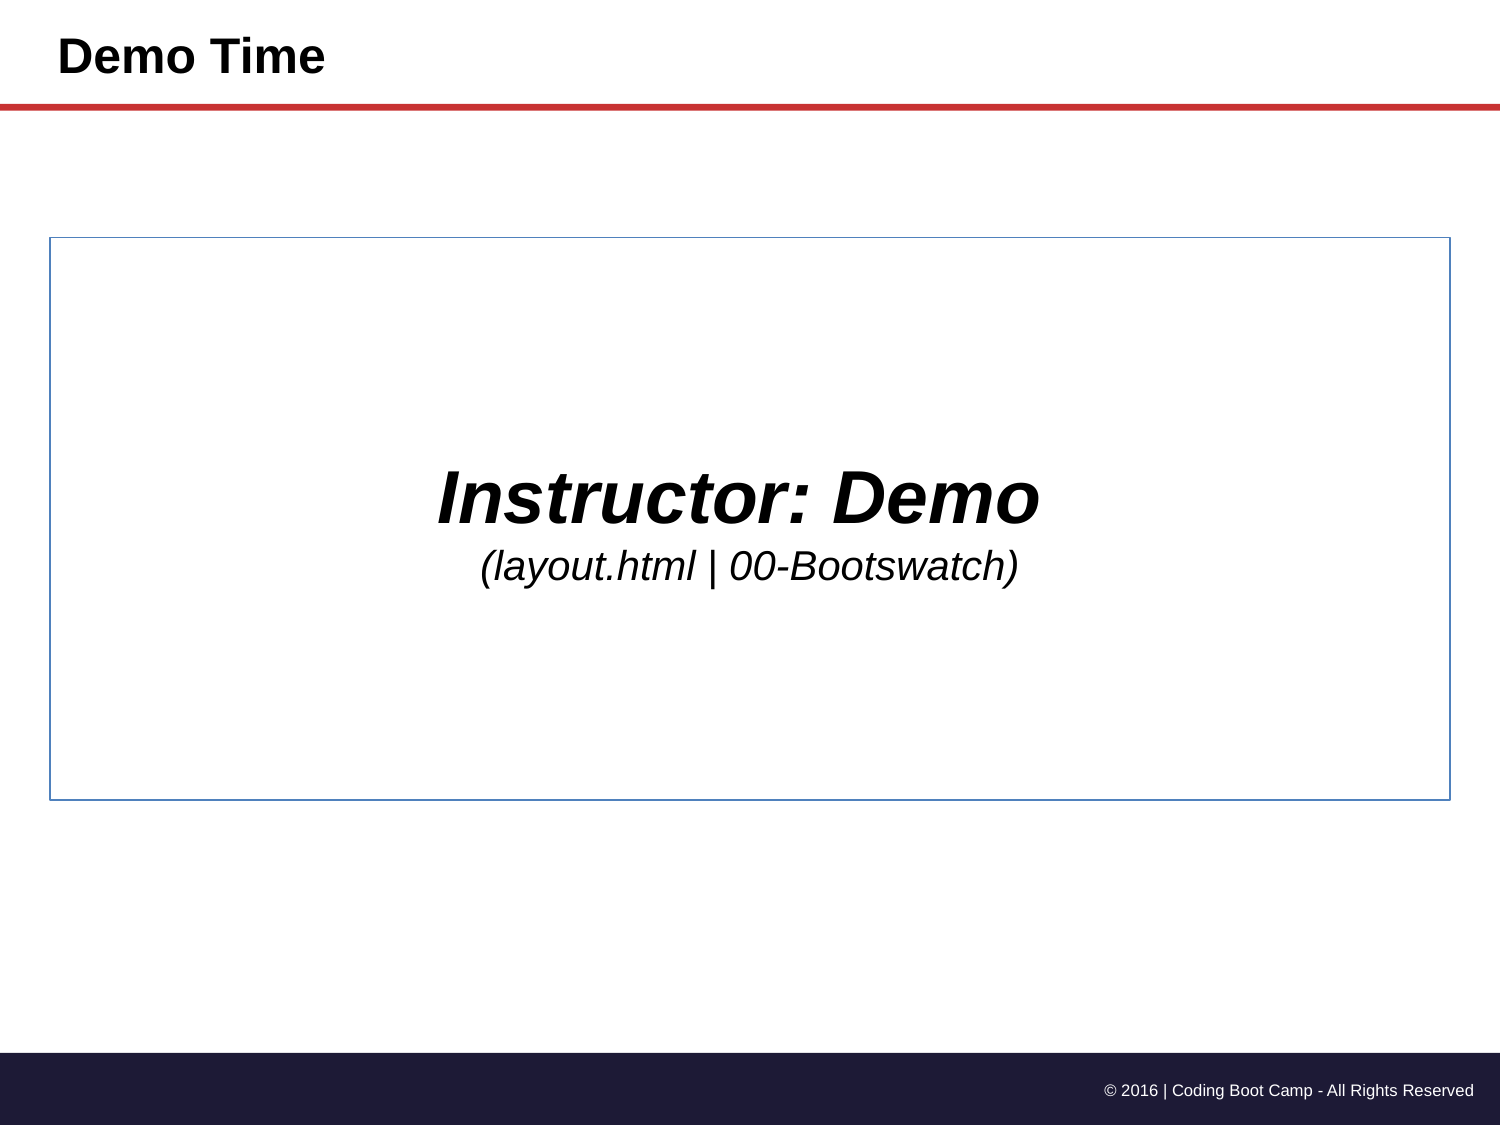

Demo Time

Instructor: Demo
(layout.html | 00-Bootswatch)